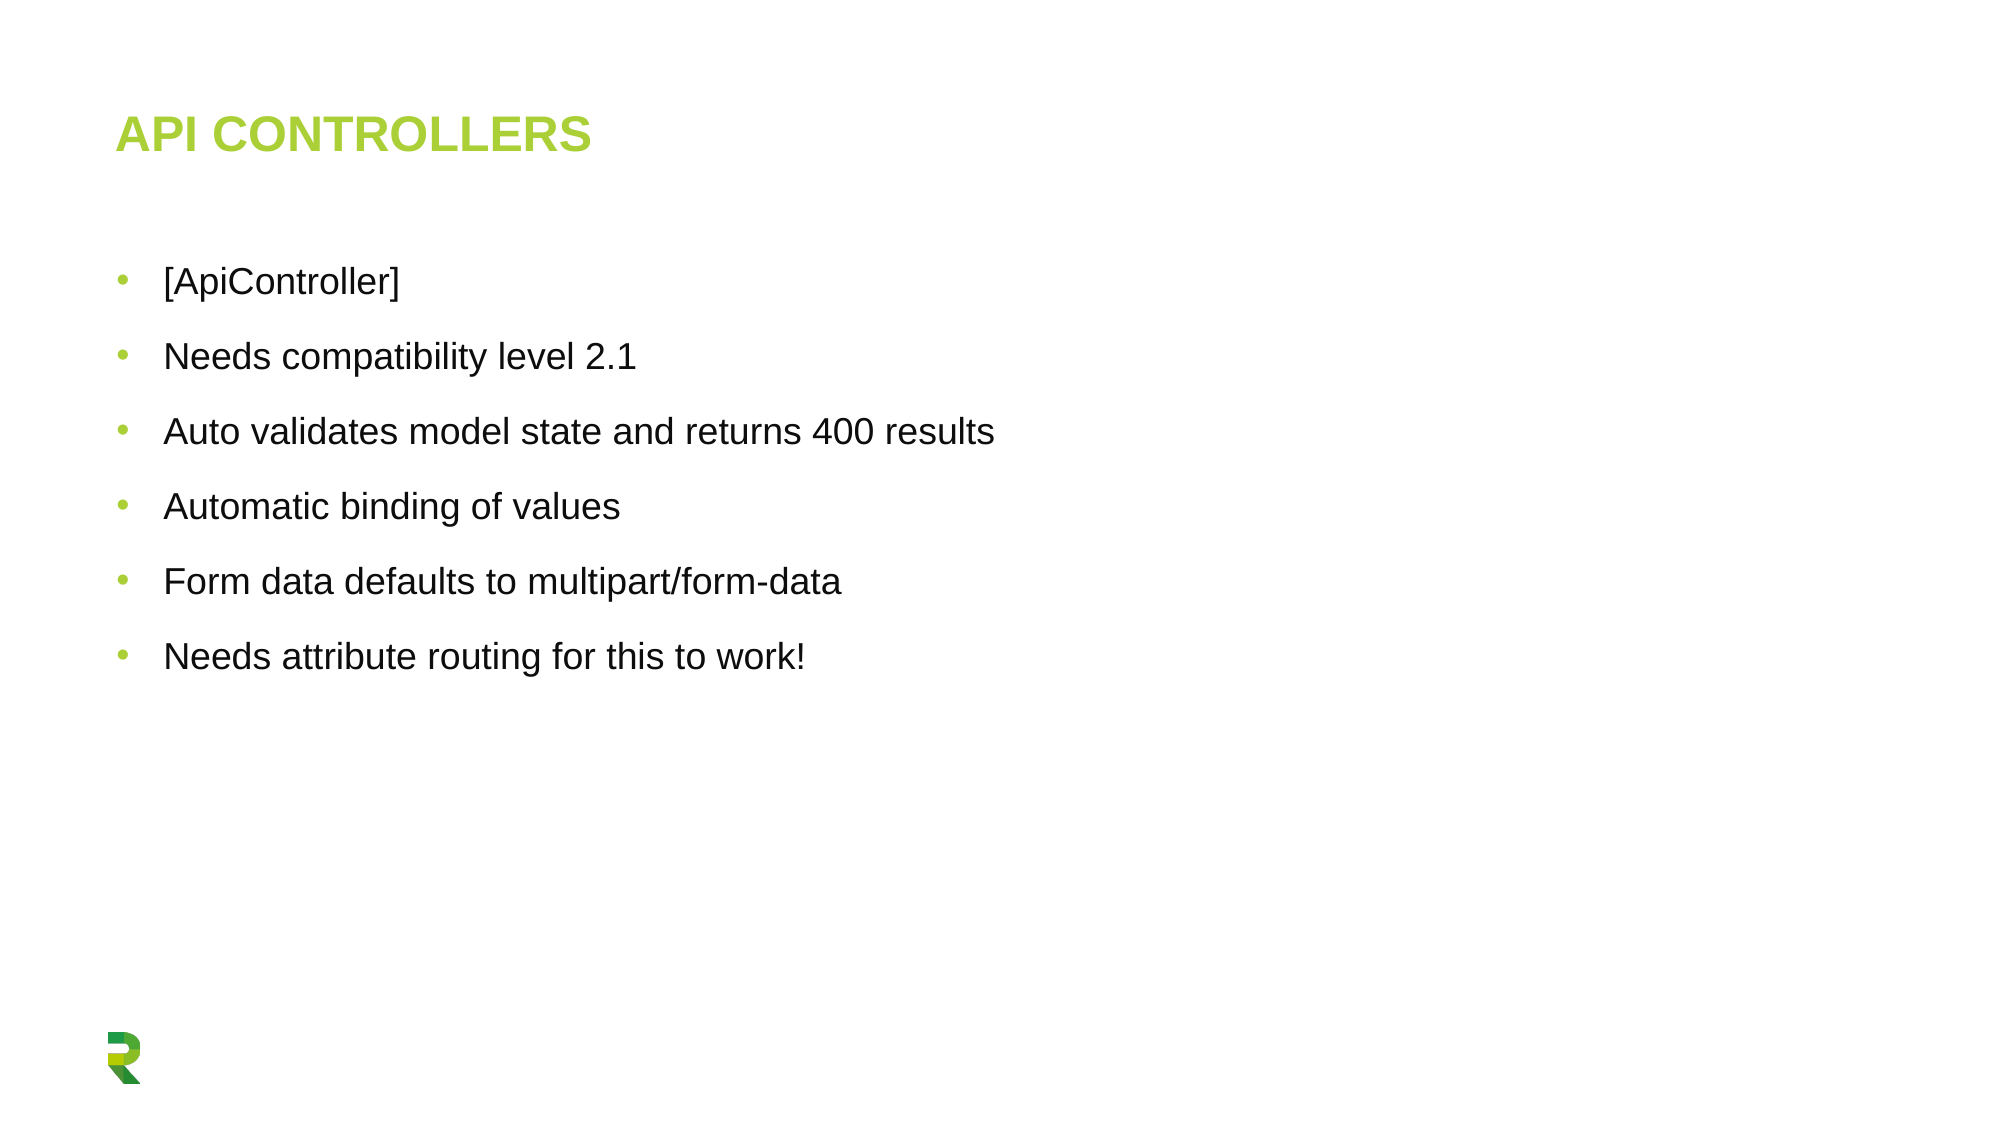

# API Controllers
[ApiController]
Needs compatibility level 2.1
Auto validates model state and returns 400 results
Automatic binding of values
Form data defaults to multipart/form-data
Needs attribute routing for this to work!